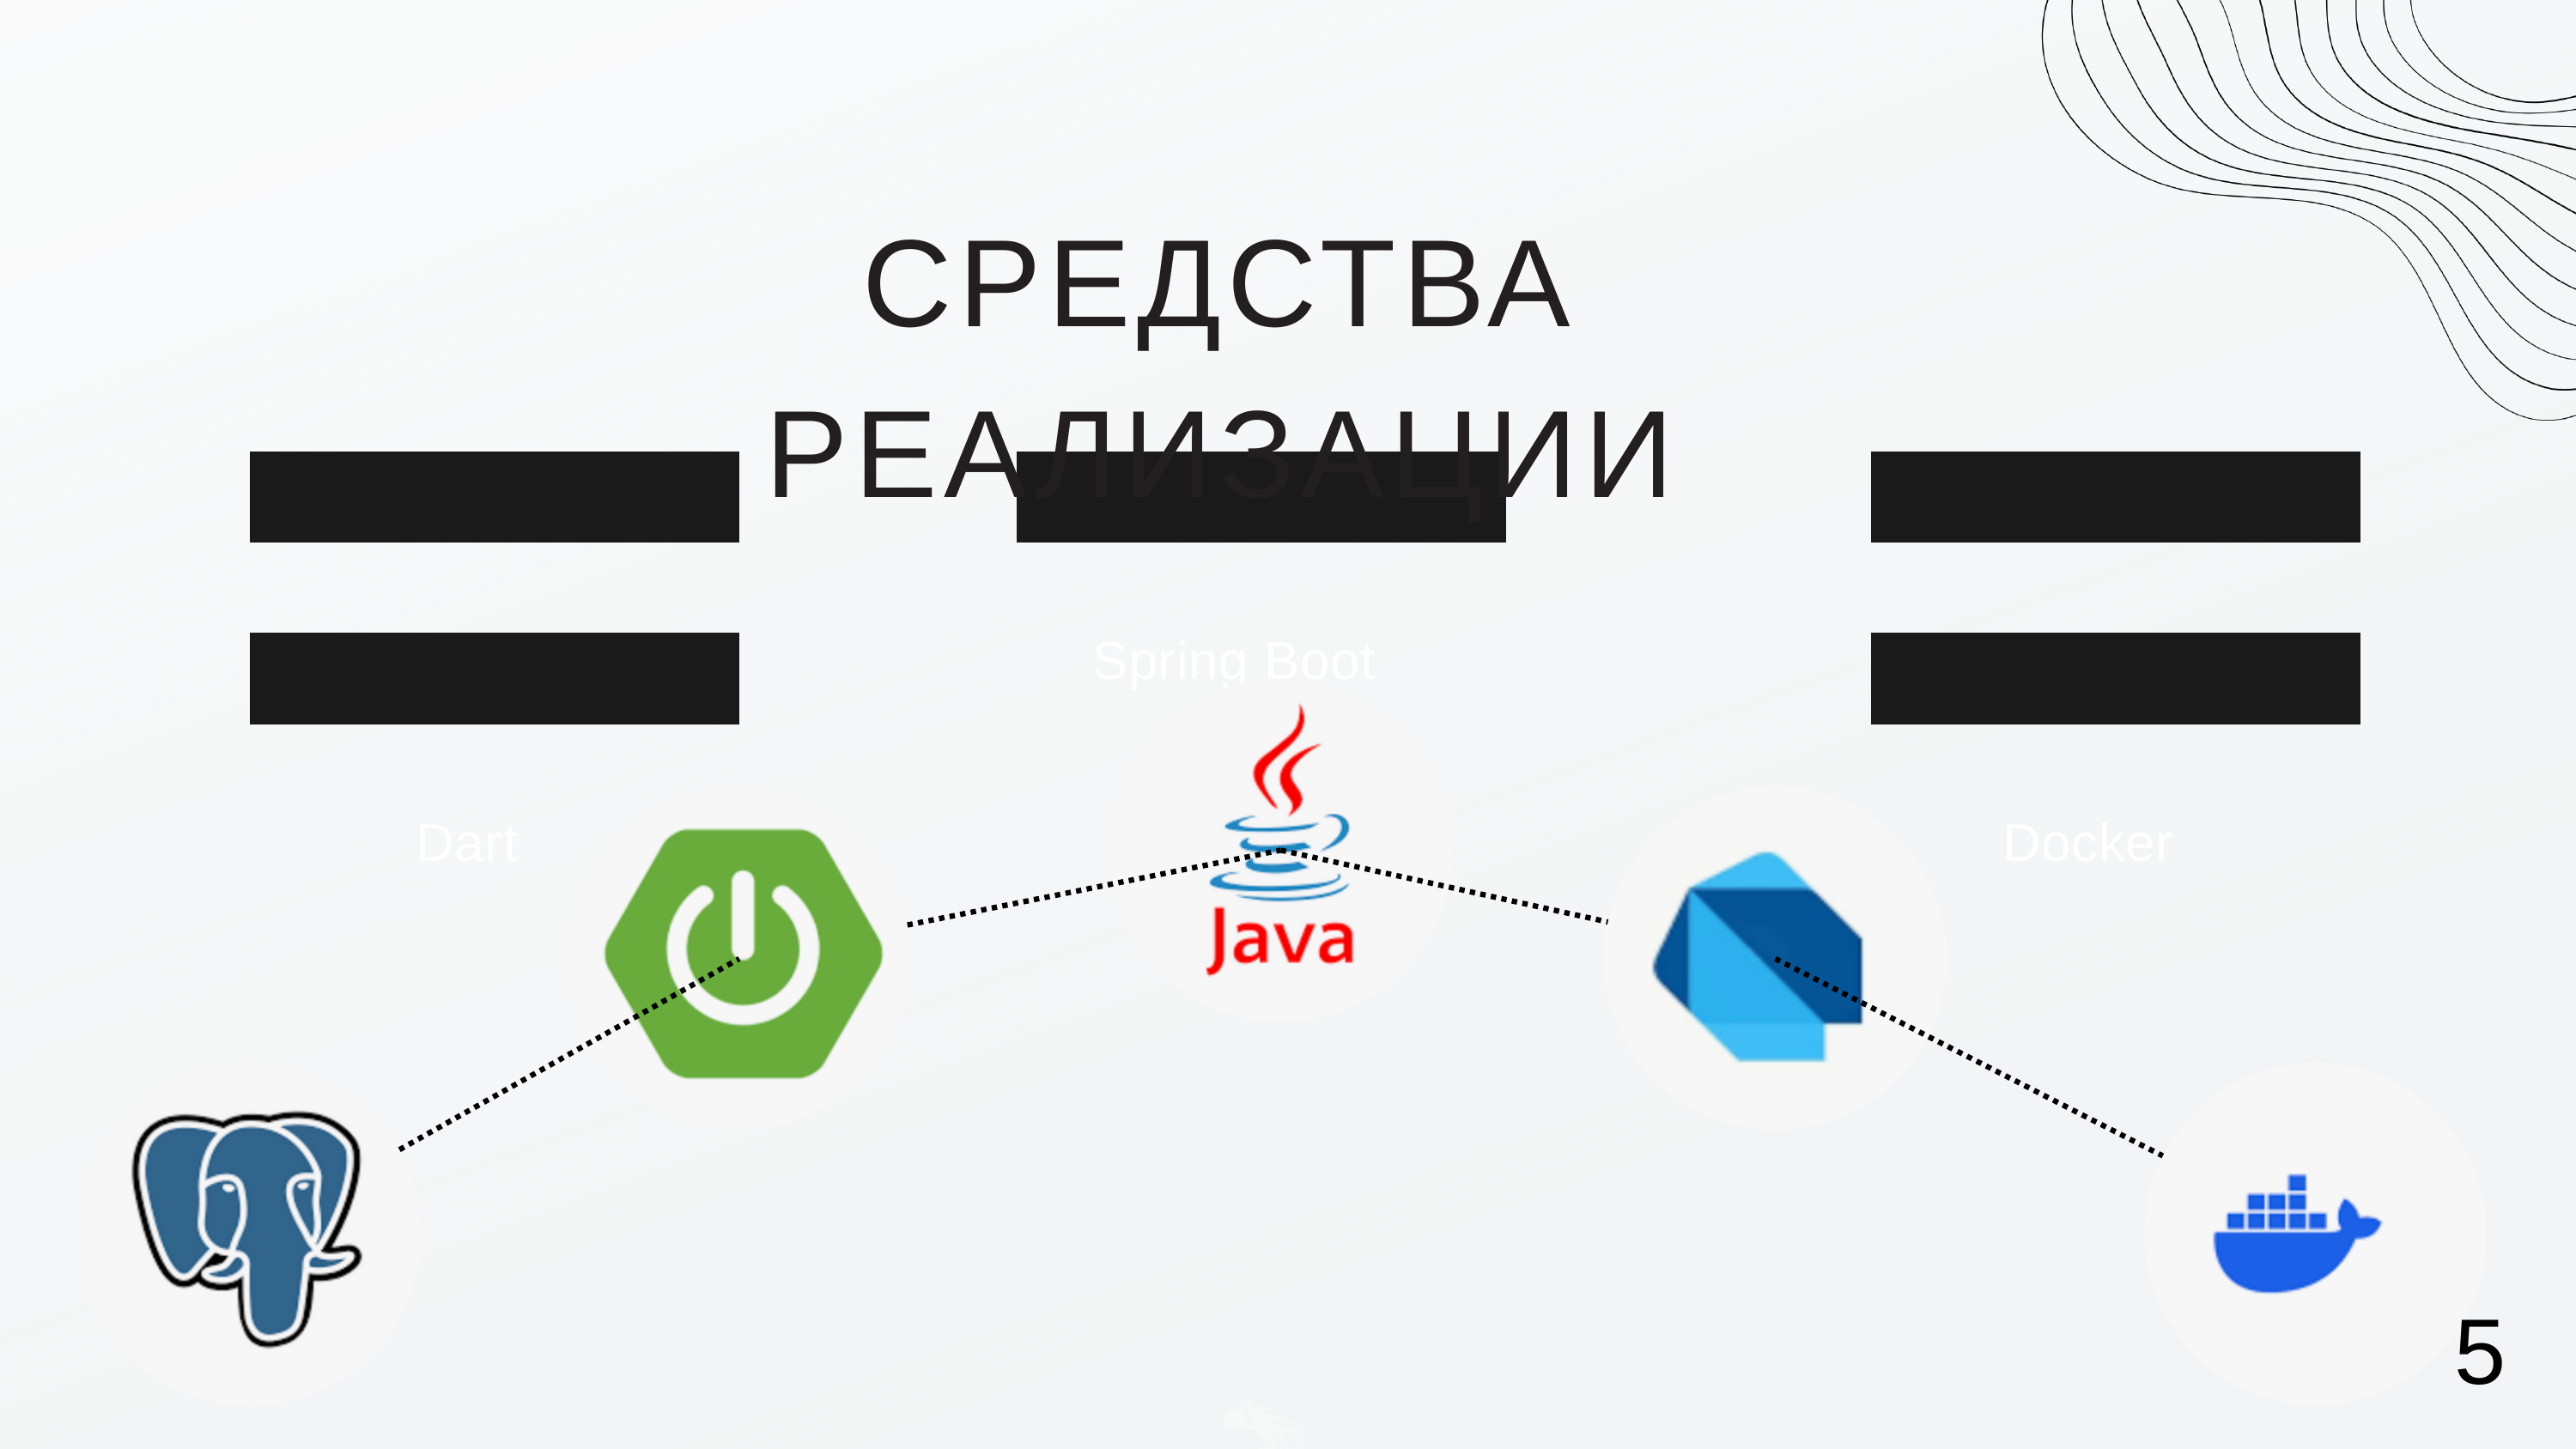

СРЕДСТВА РЕАЛИЗАЦИИ

Java 17

Spring Boot

PostgreSQL

Dart

Docker

5